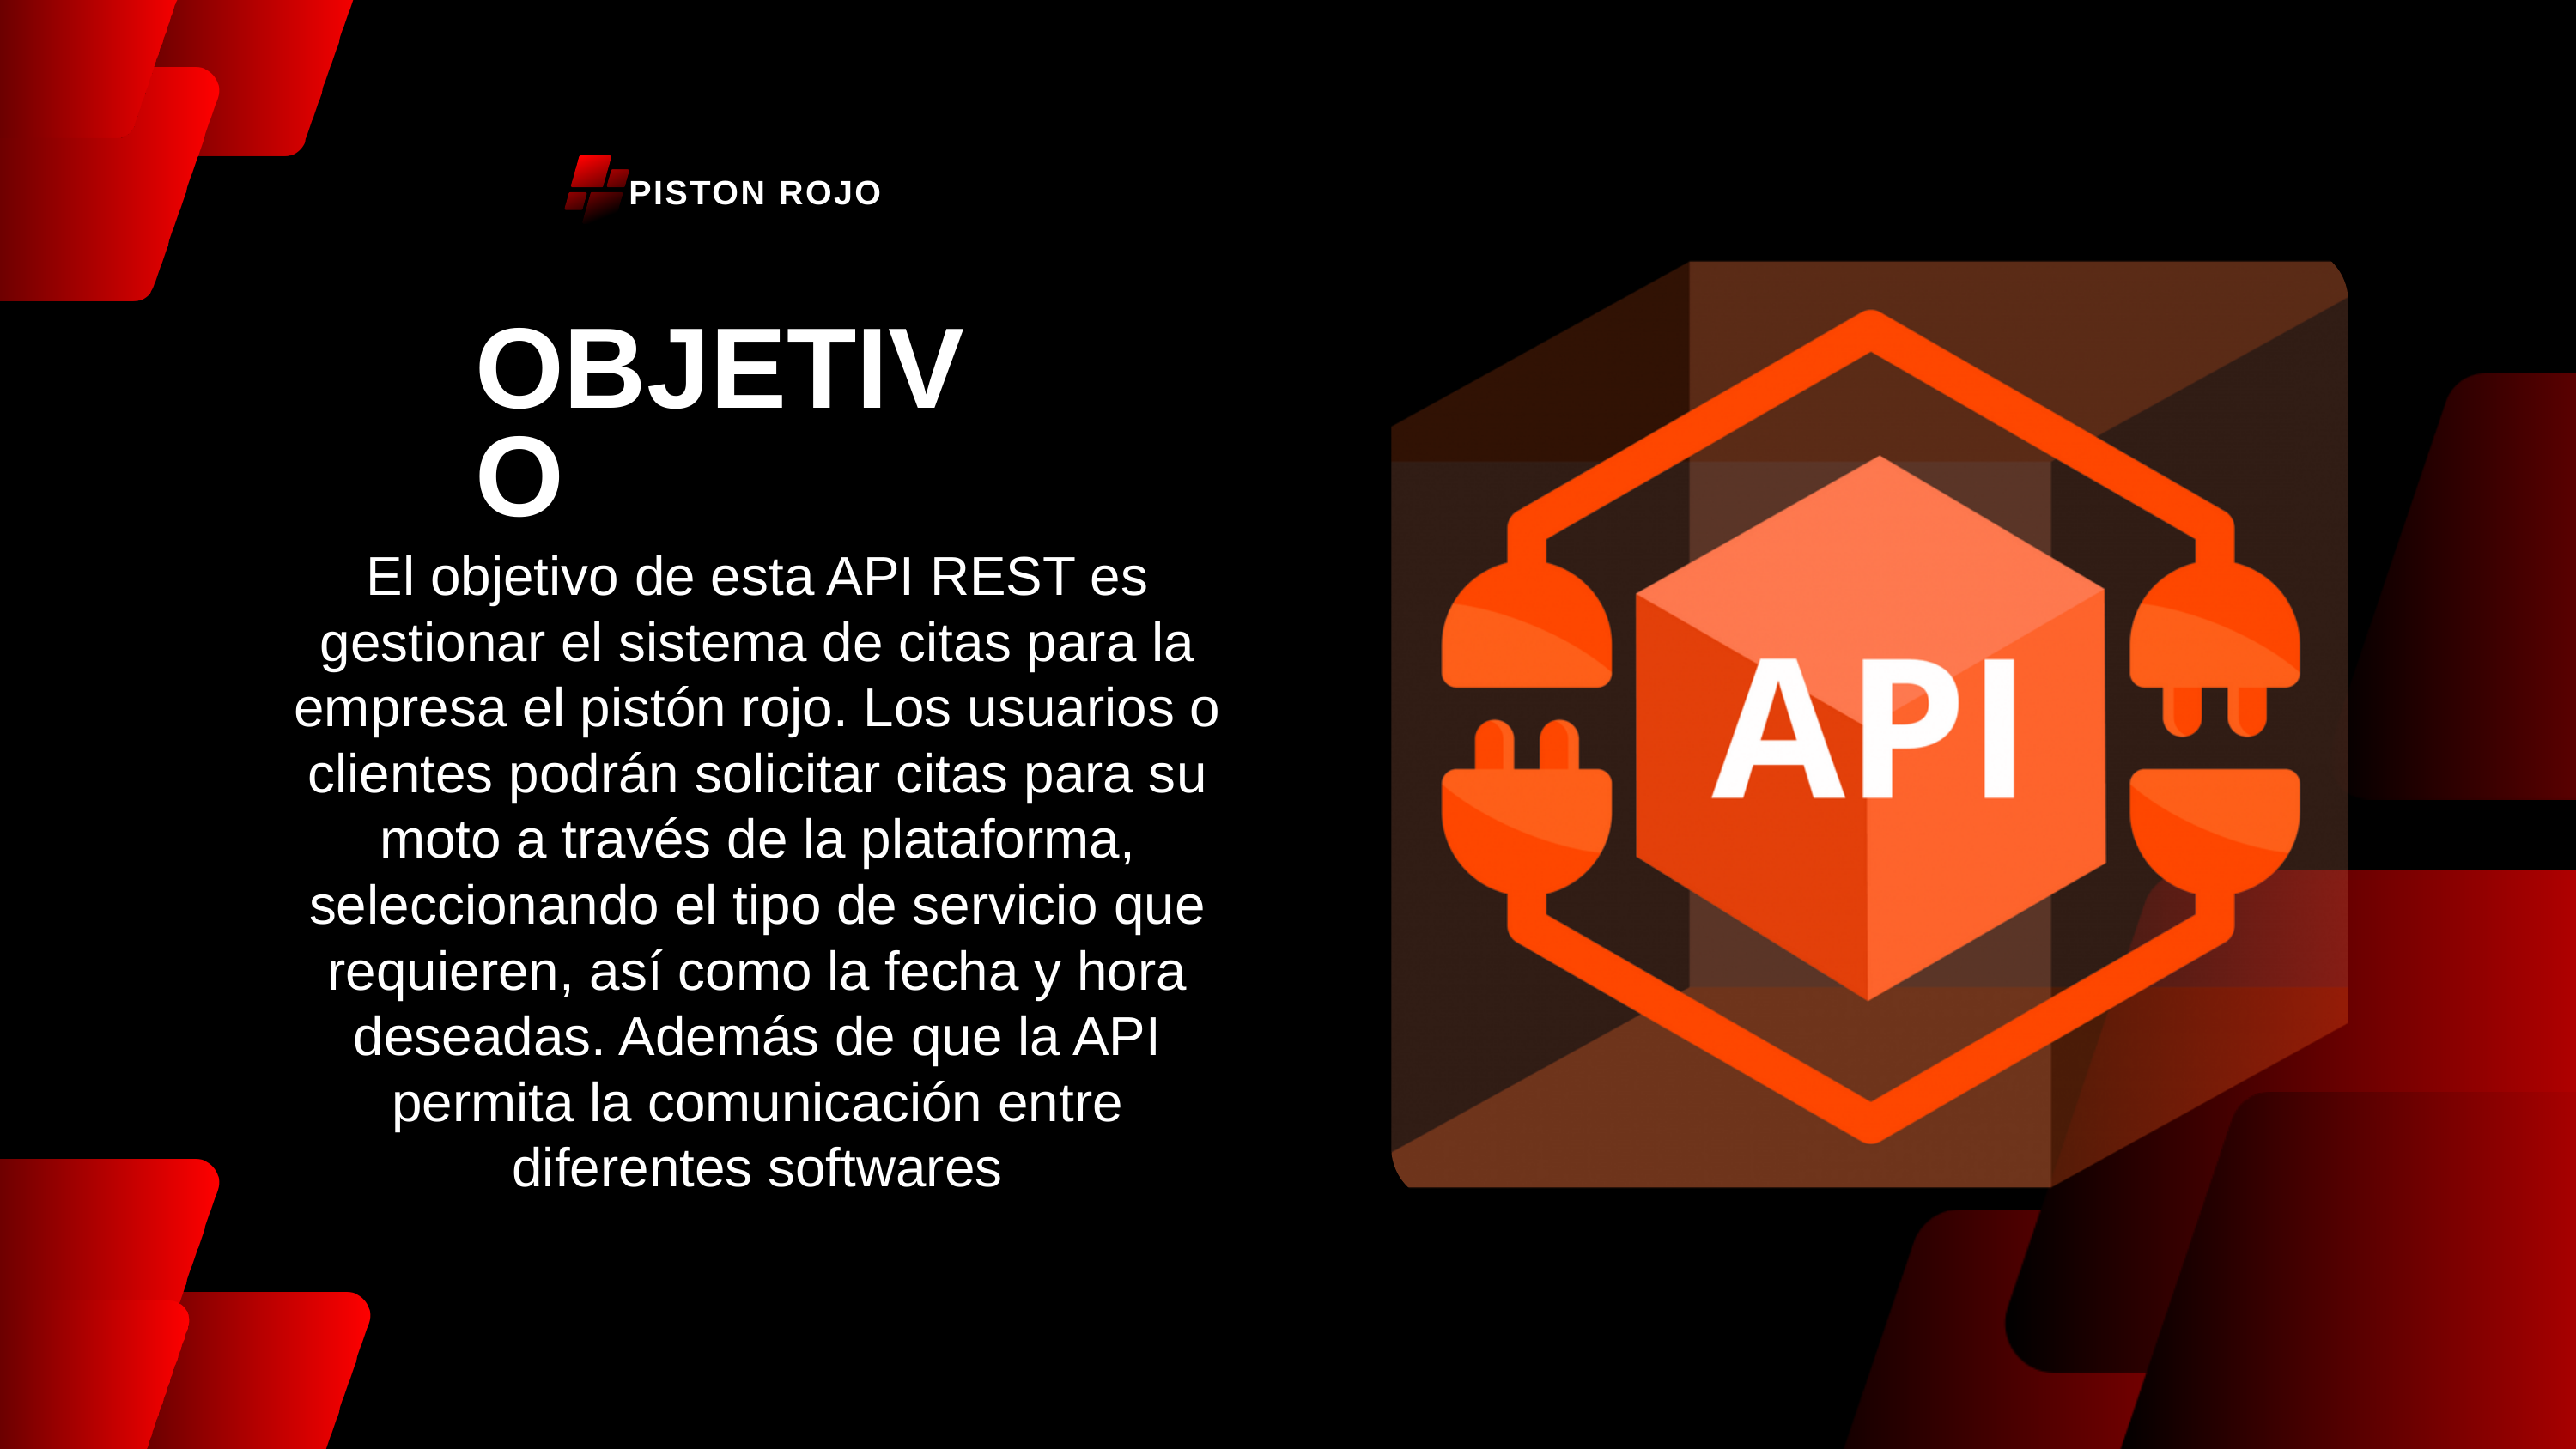

PISTON ROJO

OBJETIVO

El objetivo de esta API REST es gestionar el sistema de citas para la empresa el pistón rojo. Los usuarios o clientes podrán solicitar citas para su moto a través de la plataforma, seleccionando el tipo de servicio que requieren, así como la fecha y hora deseadas. Además de que la API permita la comunicación entre diferentes softwares